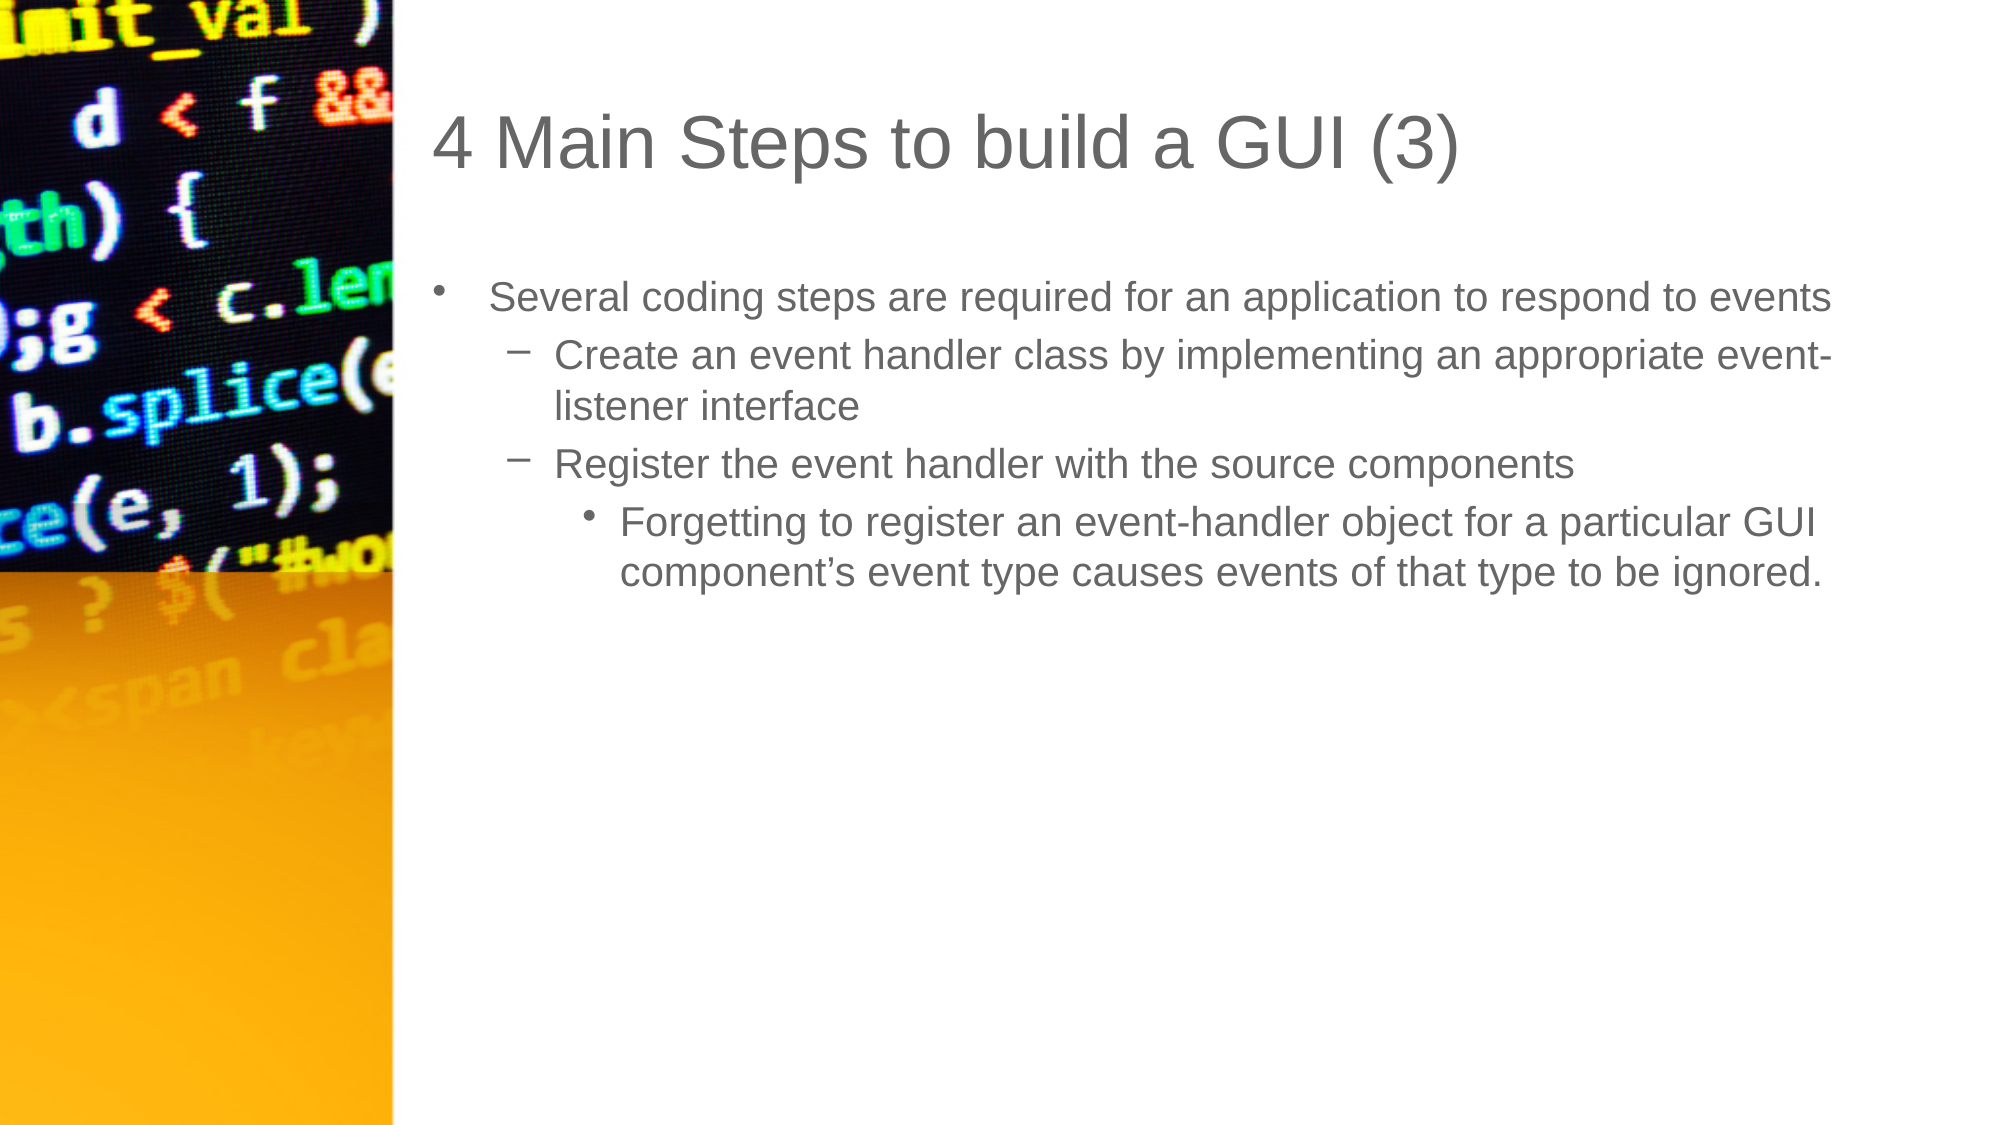

# 4 Main Steps to build a GUI (3)
Several coding steps are required for an application to respond to events
Create an event handler class by implementing an appropriate event-listener interface
Register the event handler with the source components
Forgetting to register an event-handler object for a particular GUI component’s event type causes events of that type to be ignored.